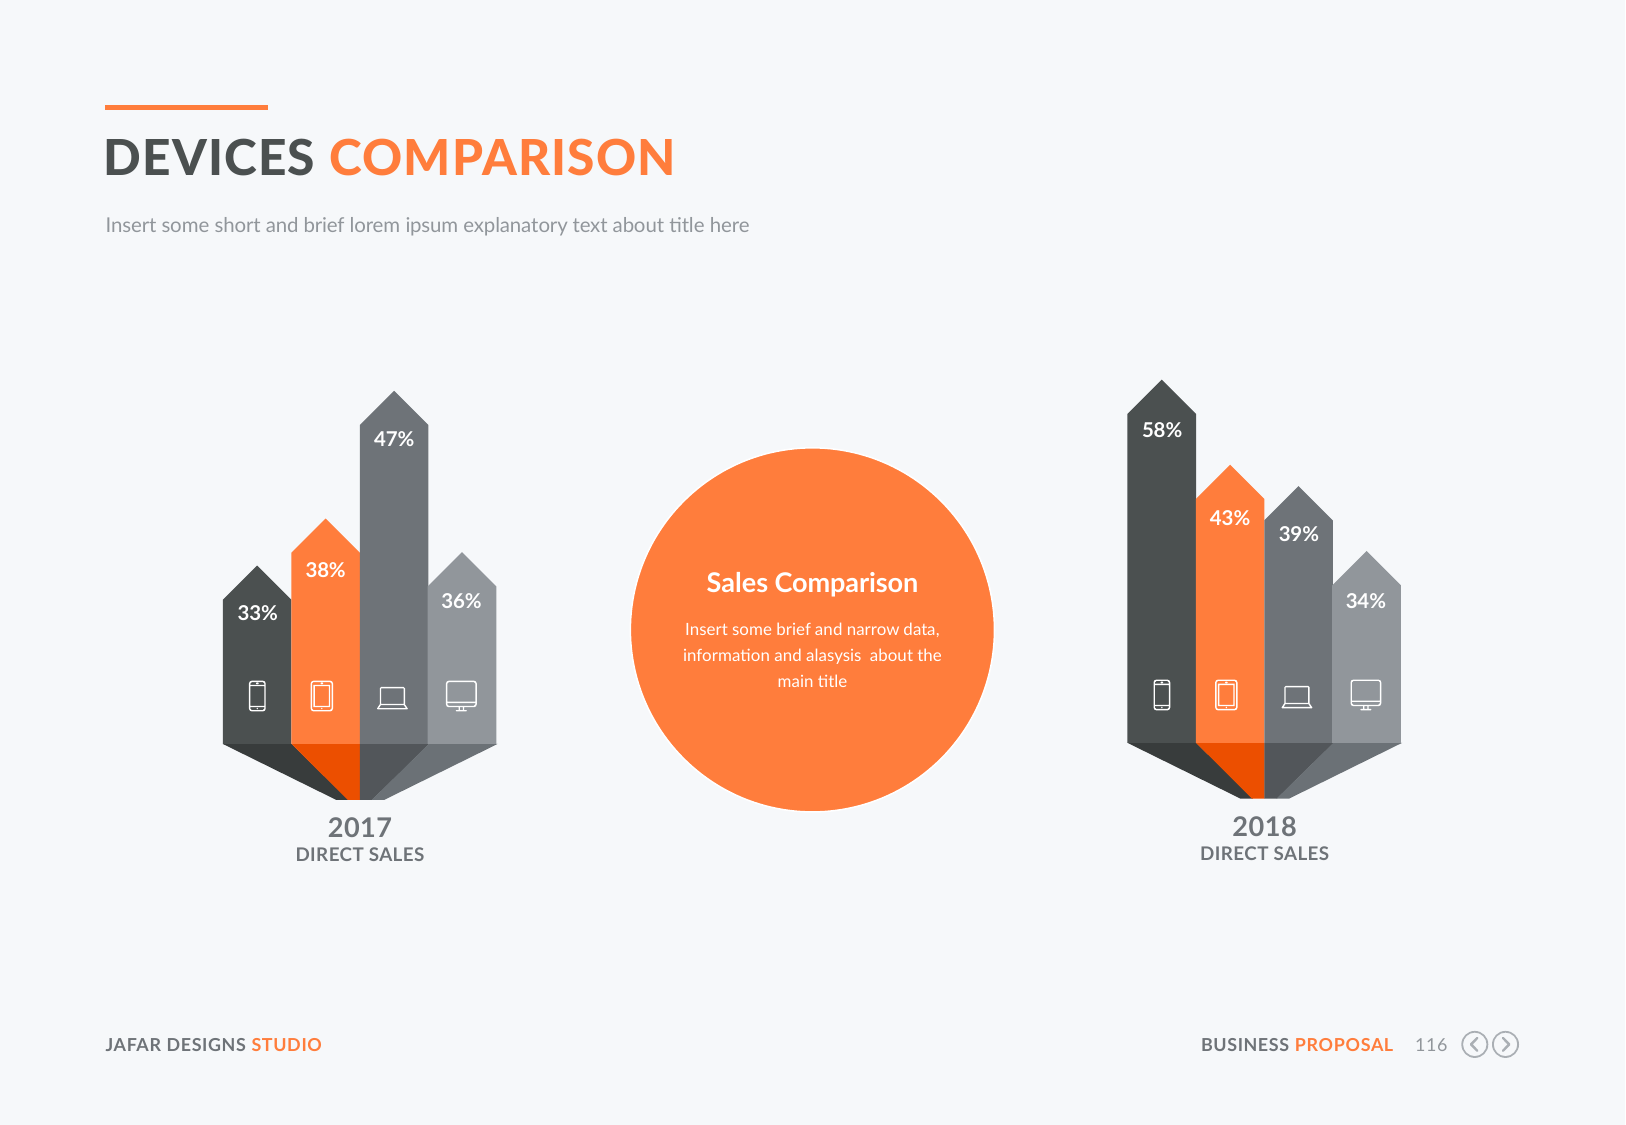

Devices comparison
Insert some short and brief lorem ipsum explanatory text about title here
58%
47%

43%
39%

38%
Sales Comparison
Insert some brief and narrow data, information and alasysis  about the main title

34%
36%
33%

2018
Direct Sales
2017
Direct Sales